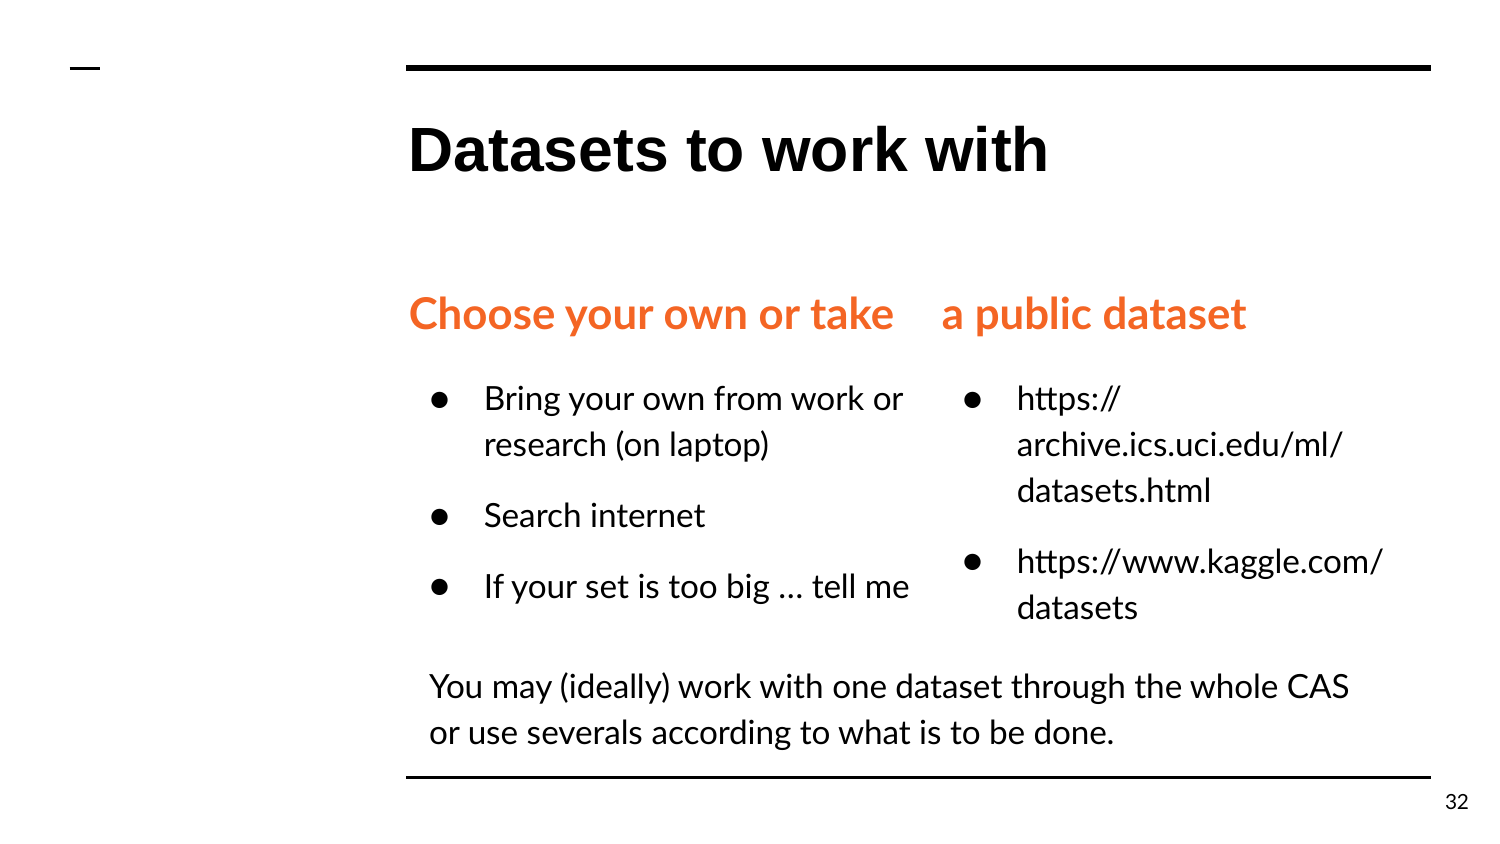

# Datasets to work with
Choose your own or take
Bring your own from work or research (on laptop)
Search internet
If your set is too big … tell me
a public dataset
https://archive.ics.uci.edu/ml/datasets.html
https://www.kaggle.com/datasets
You may (ideally) work with one dataset through the whole CAS or use severals according to what is to be done.
32